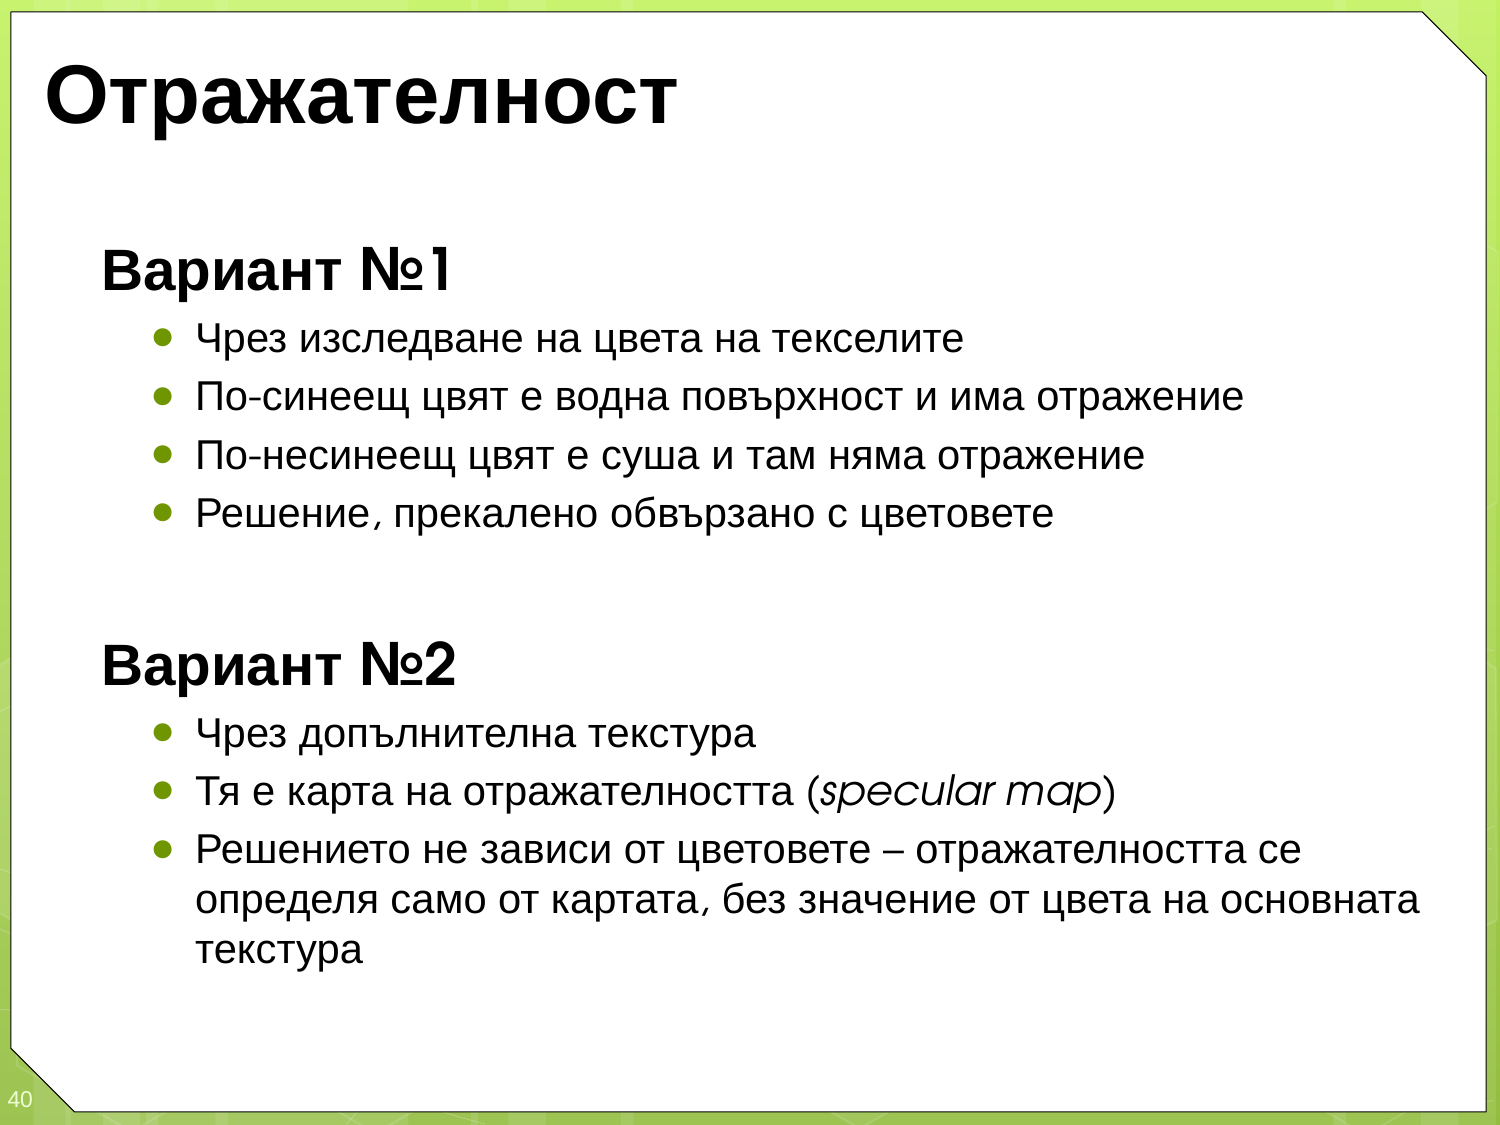

# Отражателност
Вариант №1
Чрез изследване на цвета на текселите
По-синеещ цвят е водна повърхност и има отражение
По-несинеещ цвят е суша и там няма отражение
Решение, прекалено обвързано с цветовете

Вариант №2
Чрез допълнителна текстура
Тя е карта на отражателността (specular map)
Решението не зависи от цветовете – отражателността се определя само от картата, без значение от цвета на основната текстура